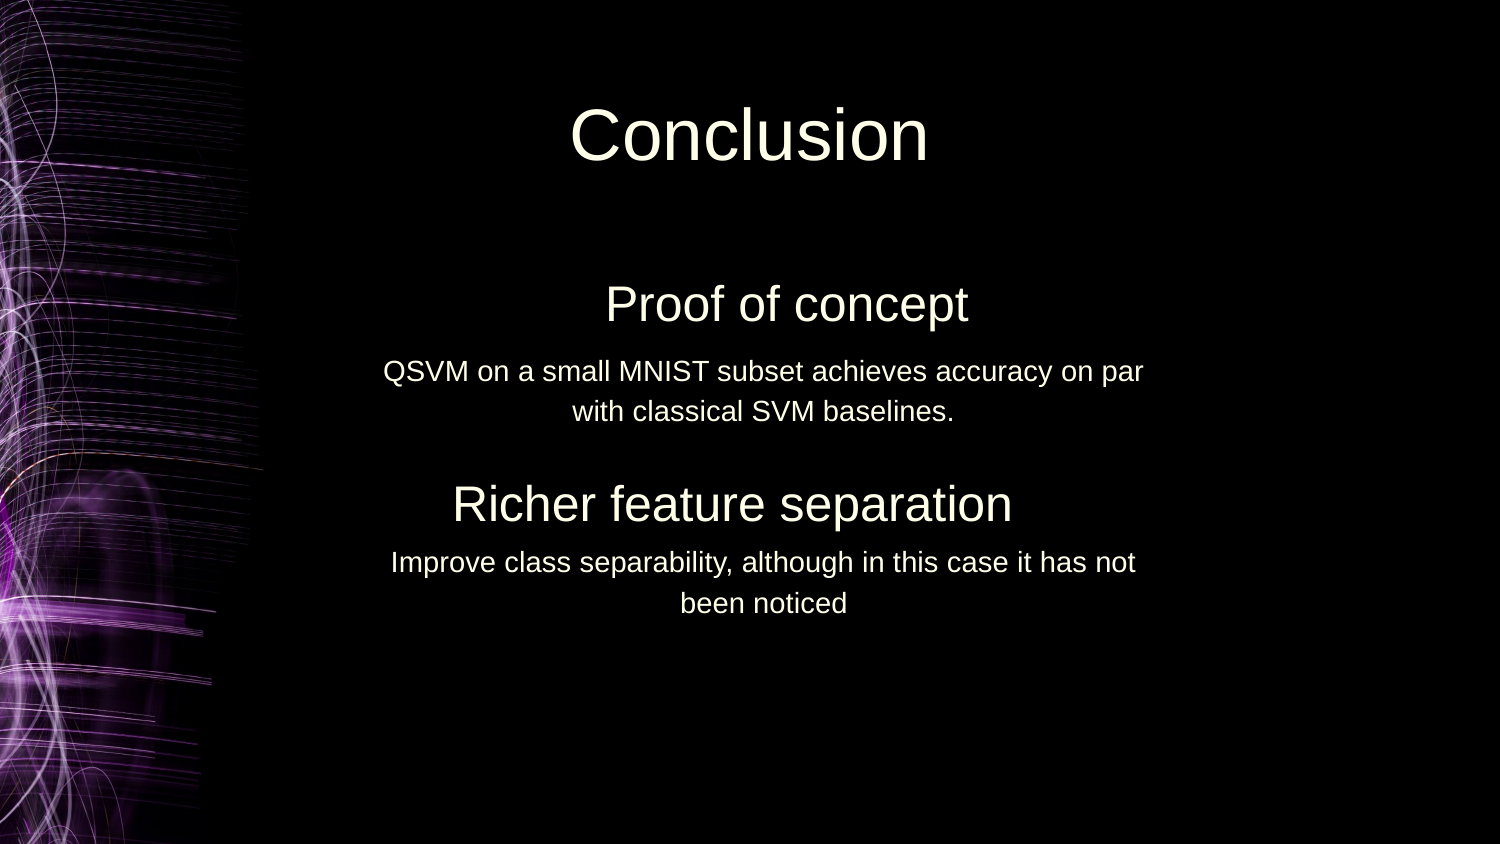

# Conclusion
Proof of concept
QSVM on a small MNIST subset achieves accuracy on par with classical SVM baselines.
Richer feature separation
Improve class separability, although in this case it has not been noticed